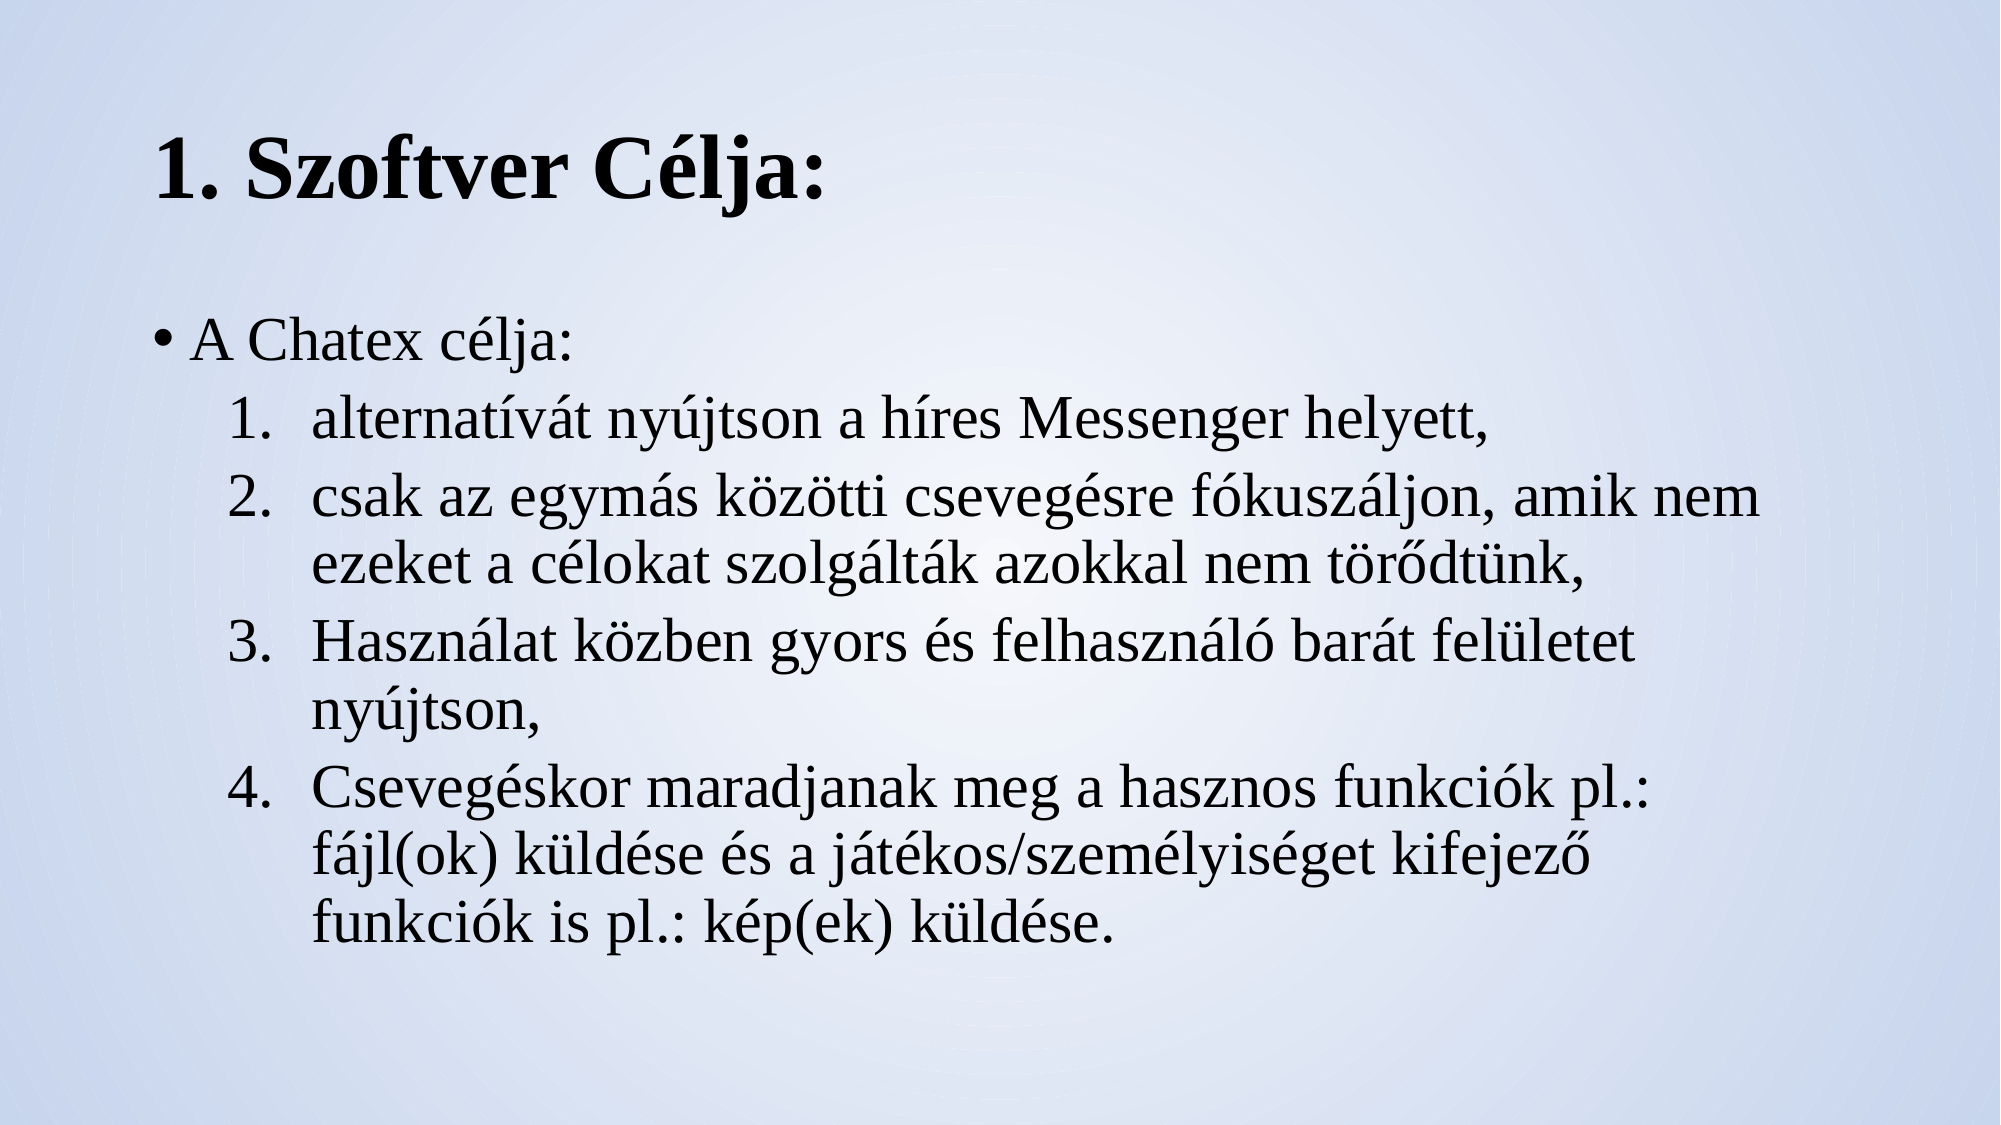

# 1. Szoftver Célja:
A Chatex célja:
alternatívát nyújtson a híres Messenger helyett,
csak az egymás közötti csevegésre fókuszáljon, amik nem ezeket a célokat szolgálták azokkal nem törődtünk,
Használat közben gyors és felhasználó barát felületet nyújtson,
Csevegéskor maradjanak meg a hasznos funkciók pl.: fájl(ok) küldése és a játékos/személyiséget kifejező funkciók is pl.: kép(ek) küldése.